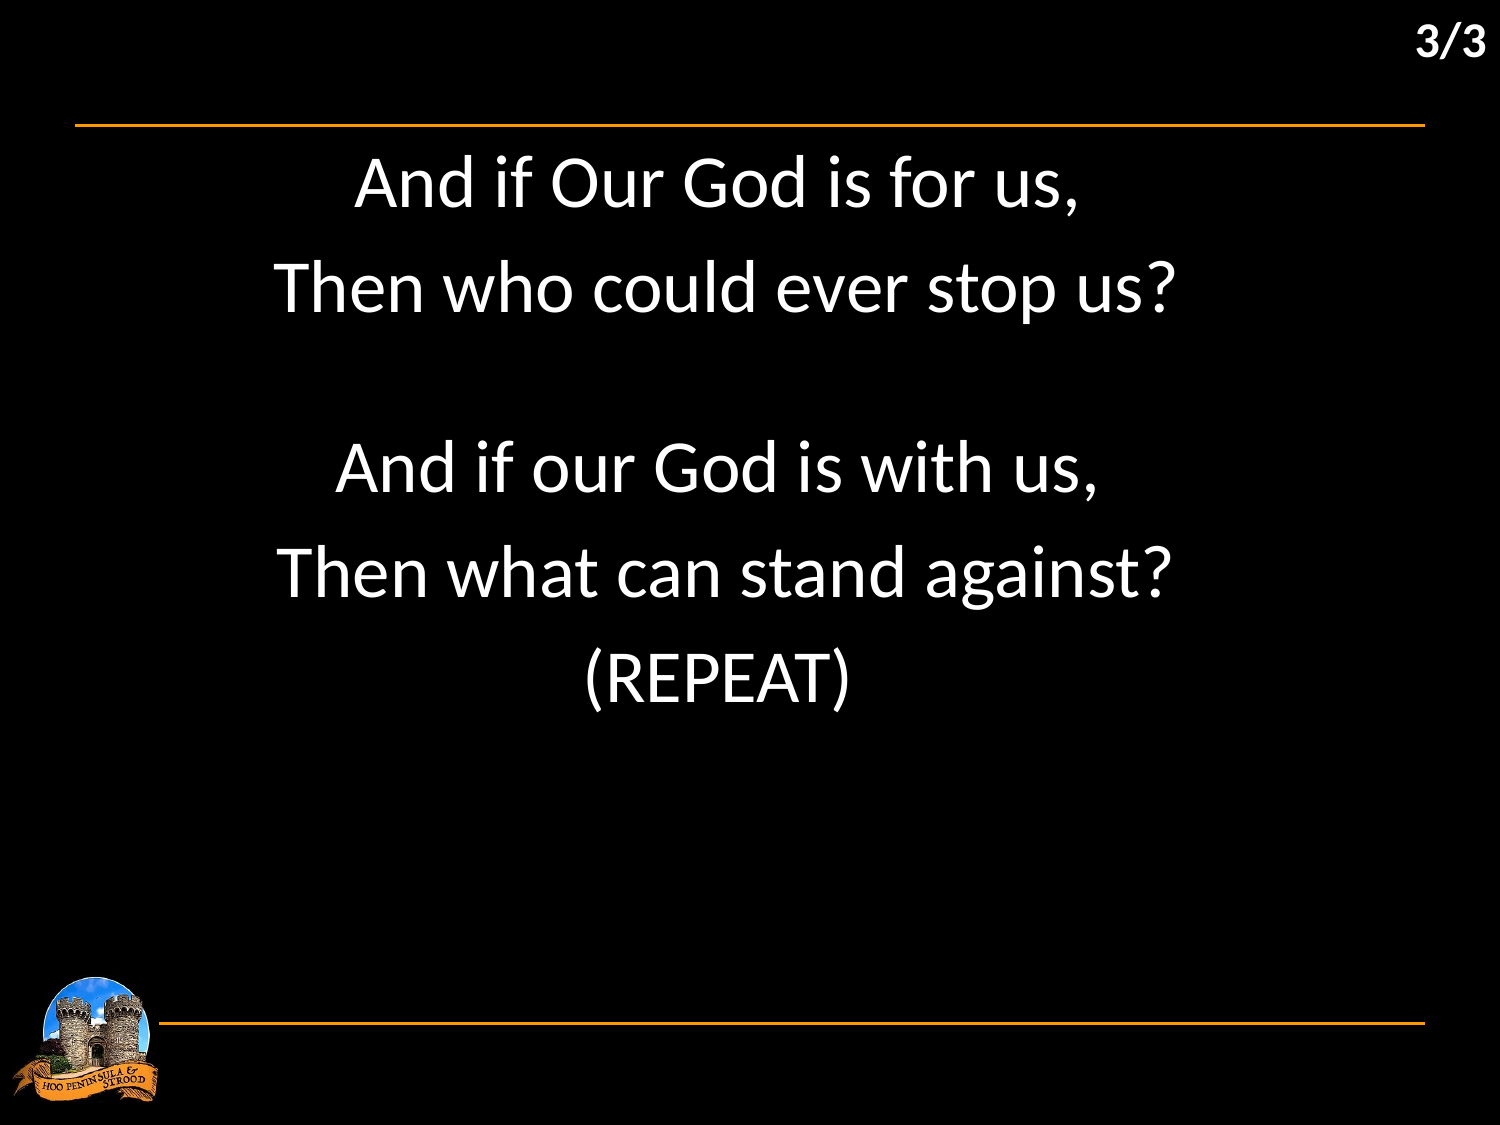

3/3
And if Our God is for us,
Then who could ever stop us?
And if our God is with us,
Then what can stand against?
(REPEAT)